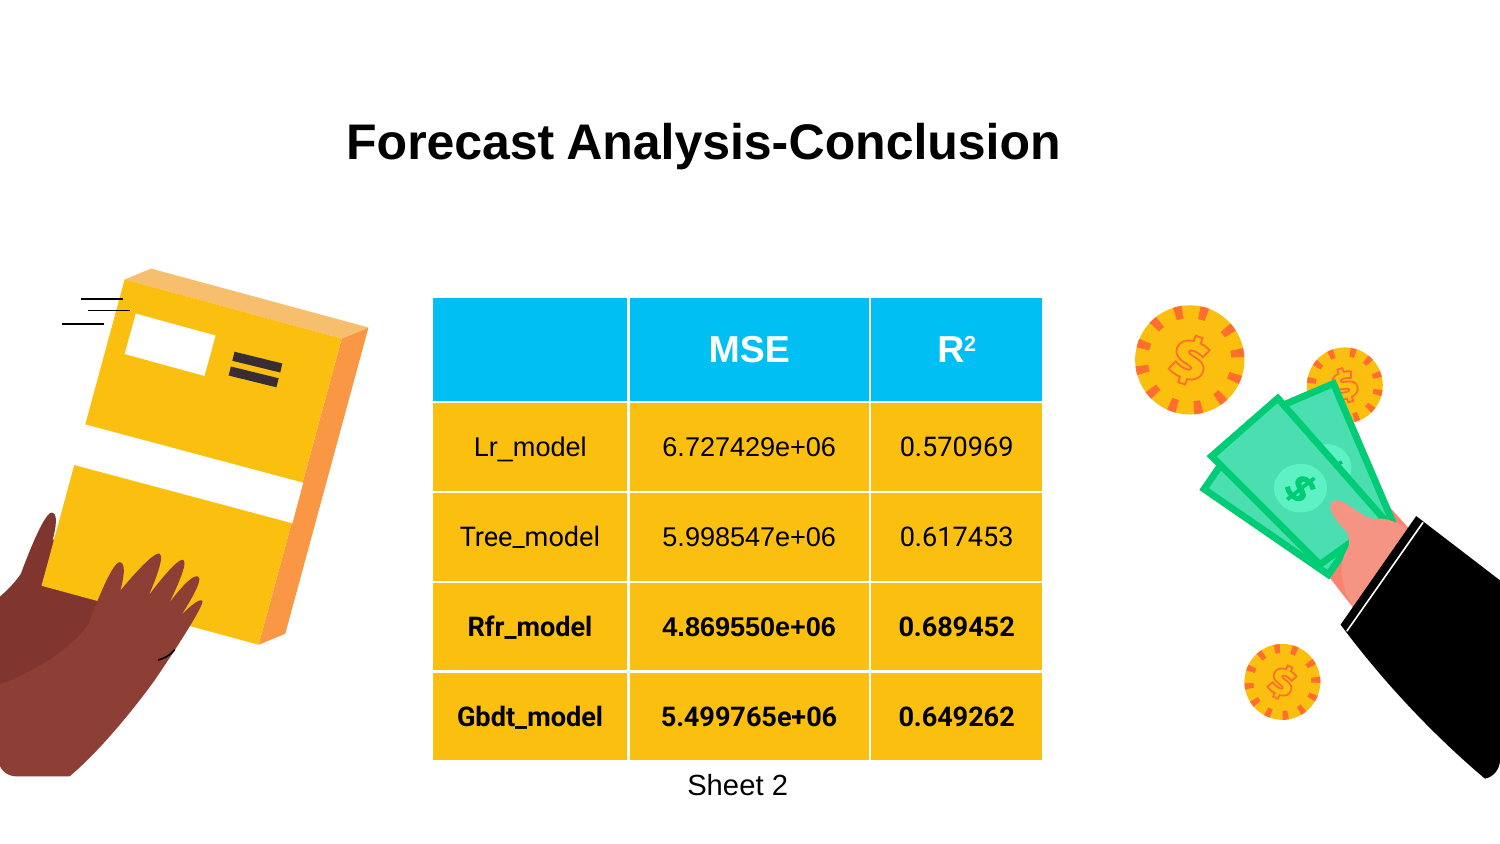

Forecast Analysis-Conclusion

|  | MSE | R2 |
| --- | --- | --- |
| Lr\_model | 6.727429e+06 | 0.570969 |
| Tree\_model | 5.998547e+06 | 0.617453 |
| Rfr\_model | 4.869550e+06 | 0.689452 |
| Gbdt\_model | 5.499765e+06 | 0.649262 |

Sheet 2